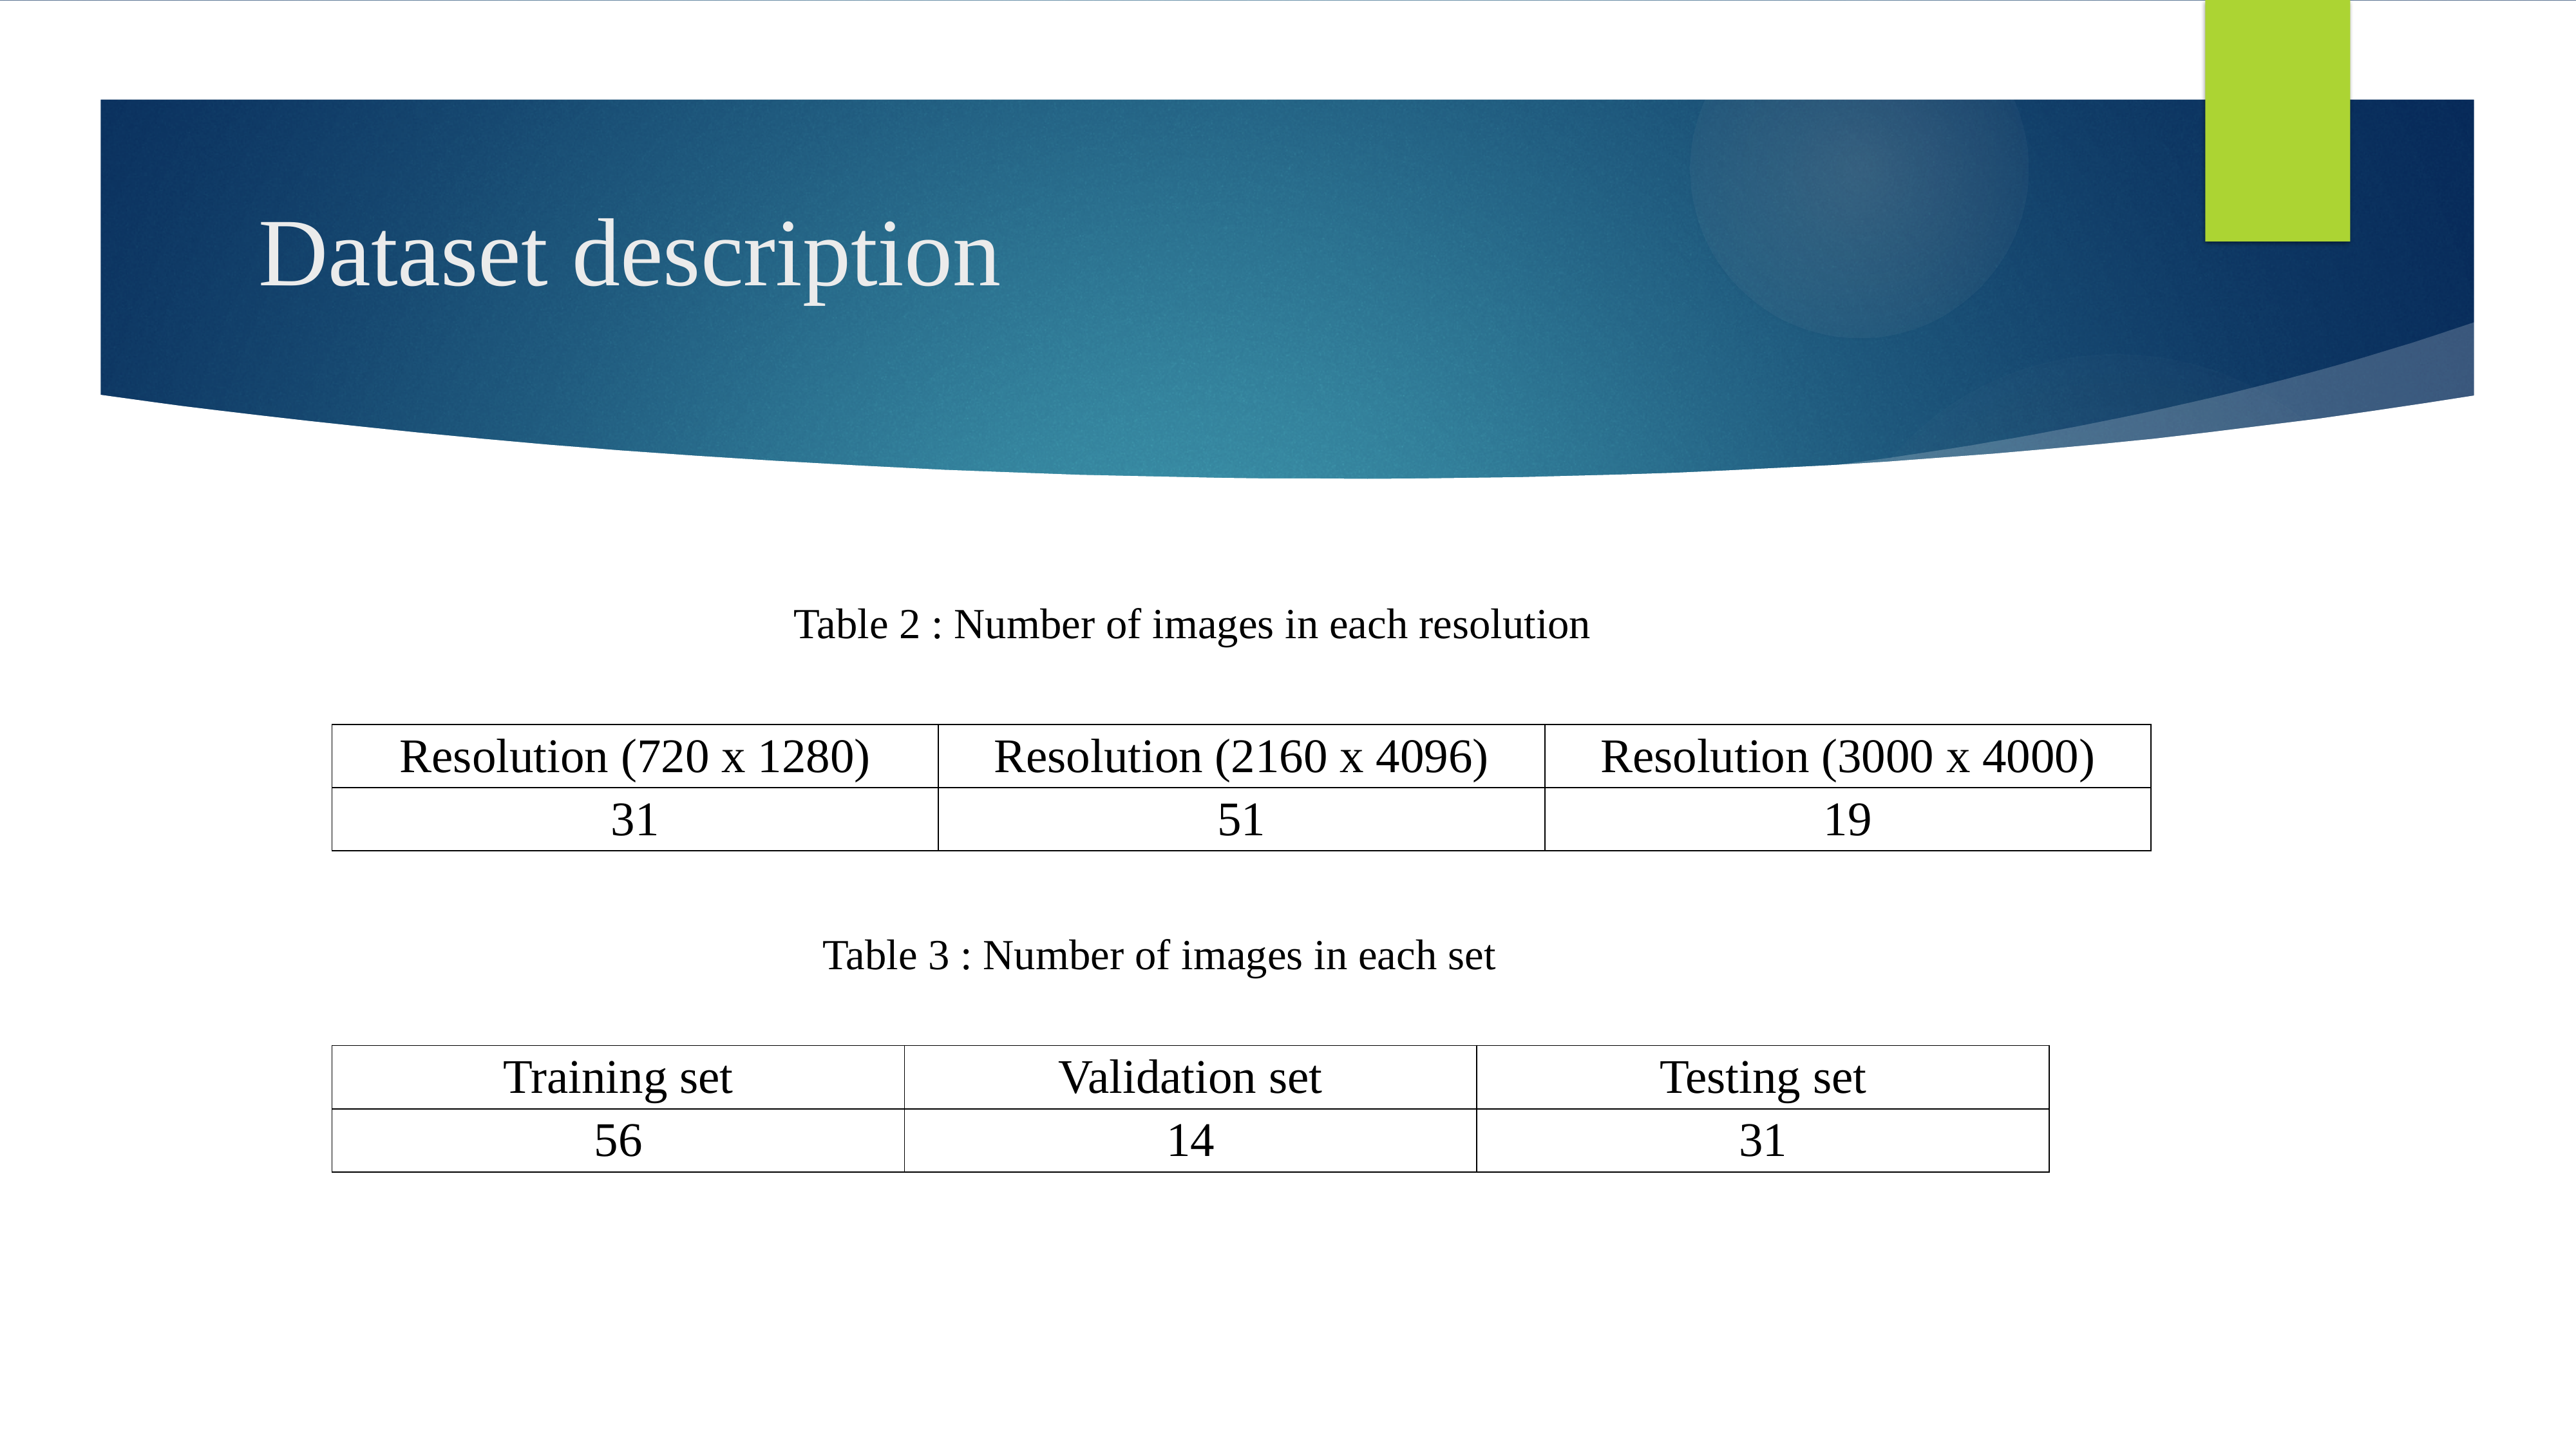

# Dataset description
Table 2 : Number of images in each resolution
| Resolution (720 x 1280) | Resolution (2160 x 4096) | Resolution (3000 x 4000) |
| --- | --- | --- |
| 31 | 51 | 19 |
Table 3 : Number of images in each set
| Training set | Validation set | Testing set |
| --- | --- | --- |
| 56 | 14 | 31 |